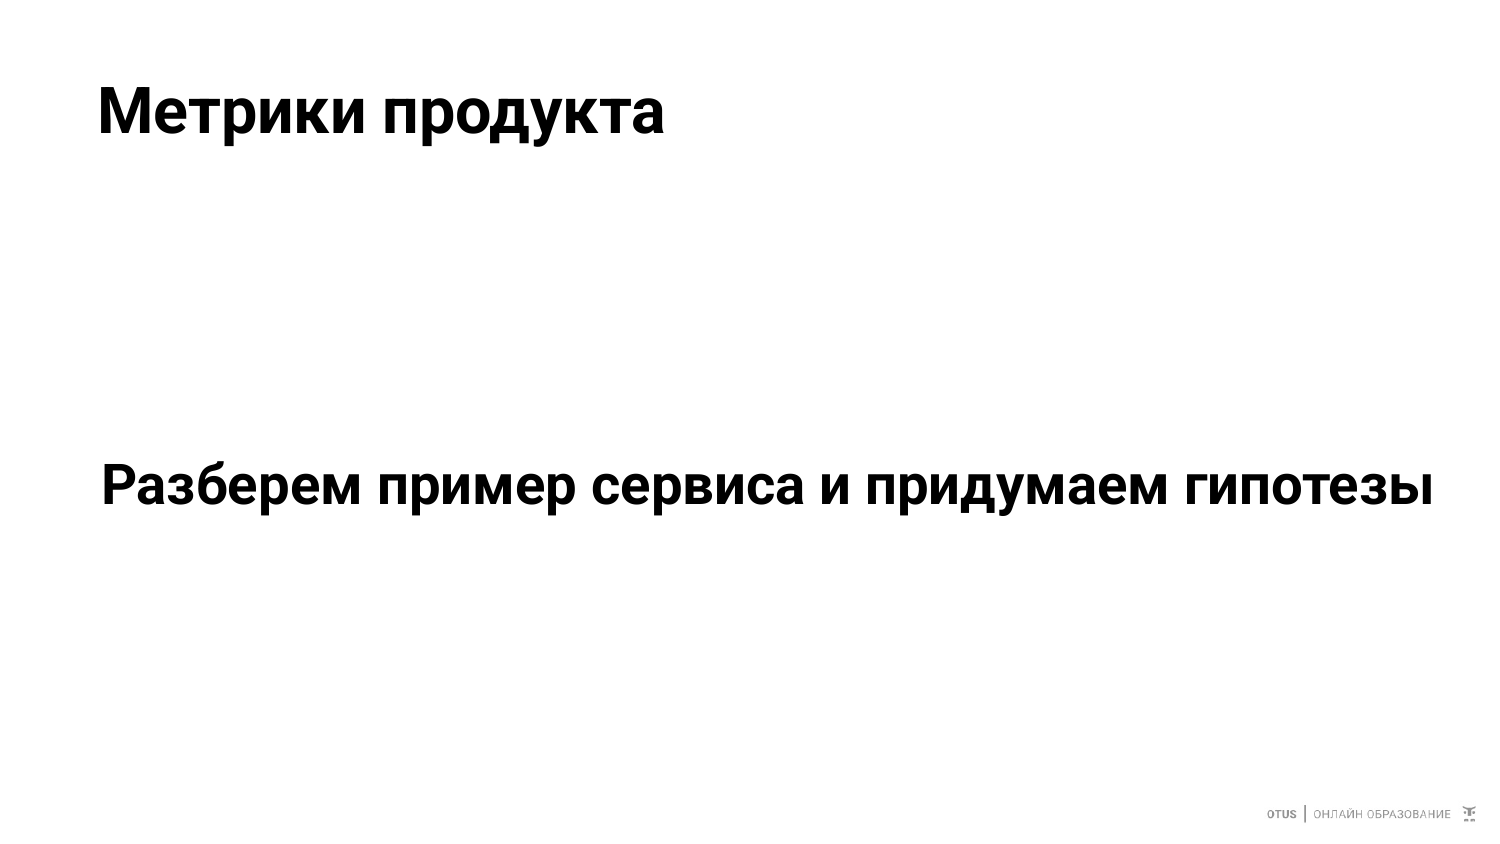

# Метрики продукта

Разберем пример сервиса и придумаем гипотезы